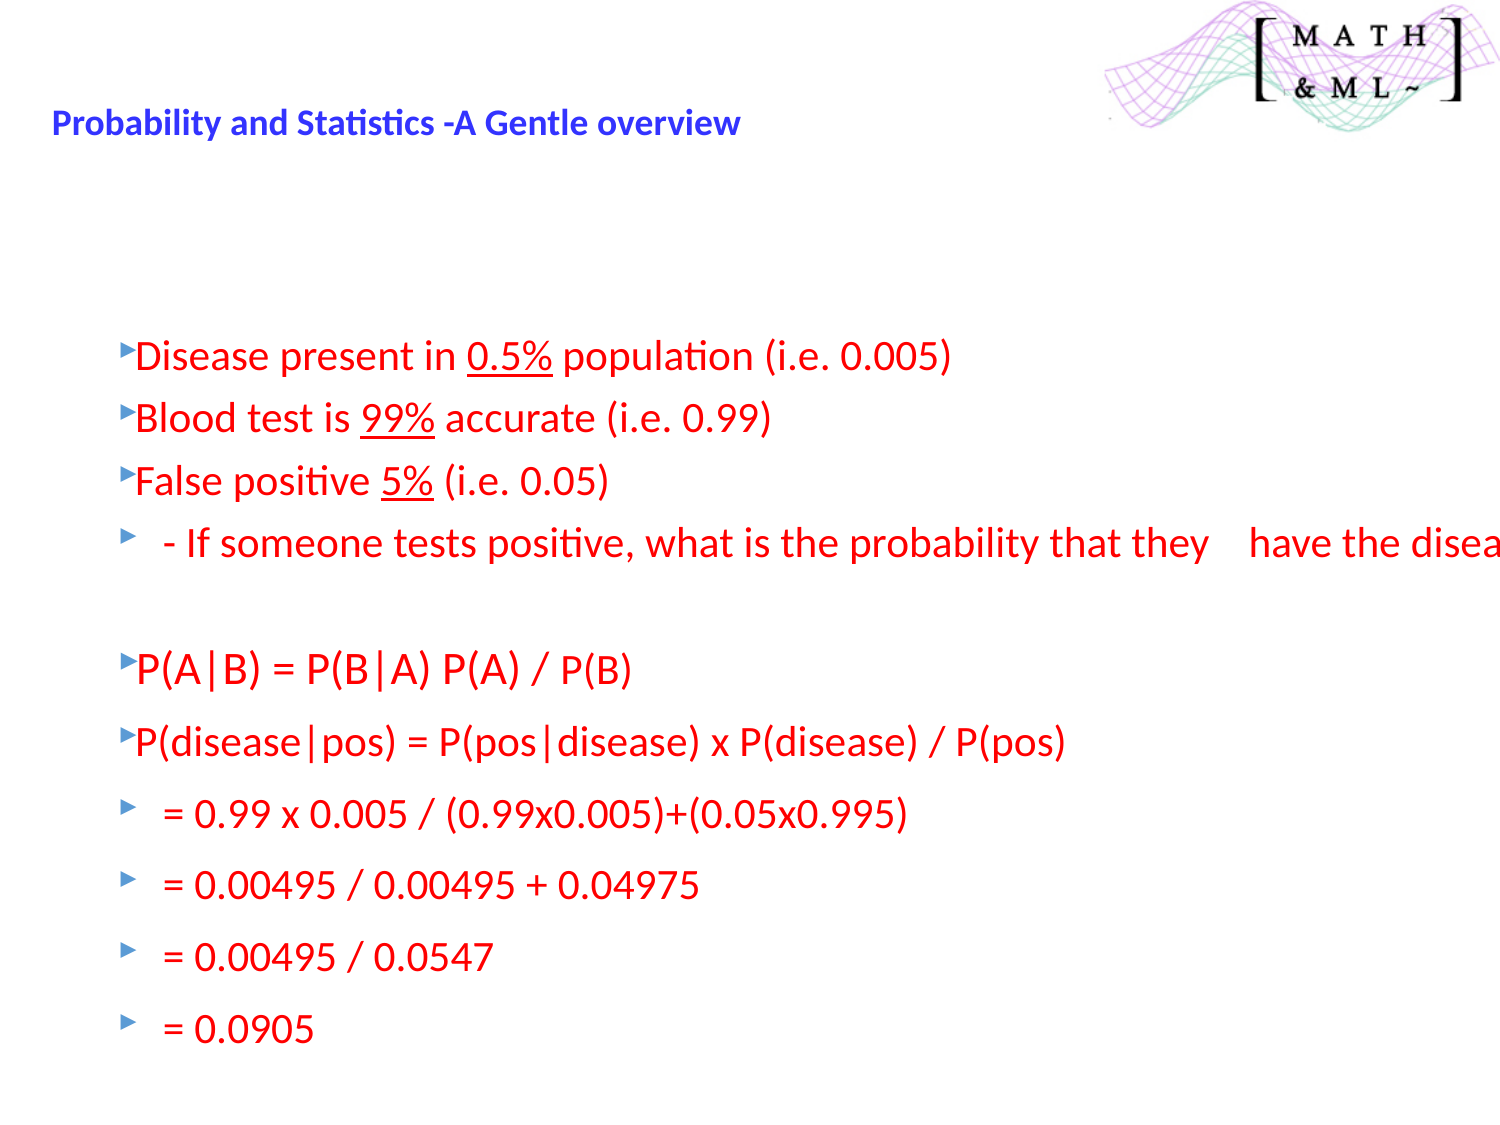

#
Probability and Statistics -A Gentle overview
Disease present in 0.5% population (i.e. 0.005)
Blood test is 99% accurate (i.e. 0.99)
False positive 5% (i.e. 0.05)
	- If someone tests positive, what is the probability that they    have the disease?

P(A|B) = P(B|A) P(A) / P(B)
P(disease|pos) = P(pos|disease) x P(disease) / P(pos)
						= 0.99 x 0.005 / (0.99x0.005)+(0.05x0.995)
						= 0.00495 / 0.00495 + 0.04975
						= 0.00495 / 0.0547
						= 0.0905